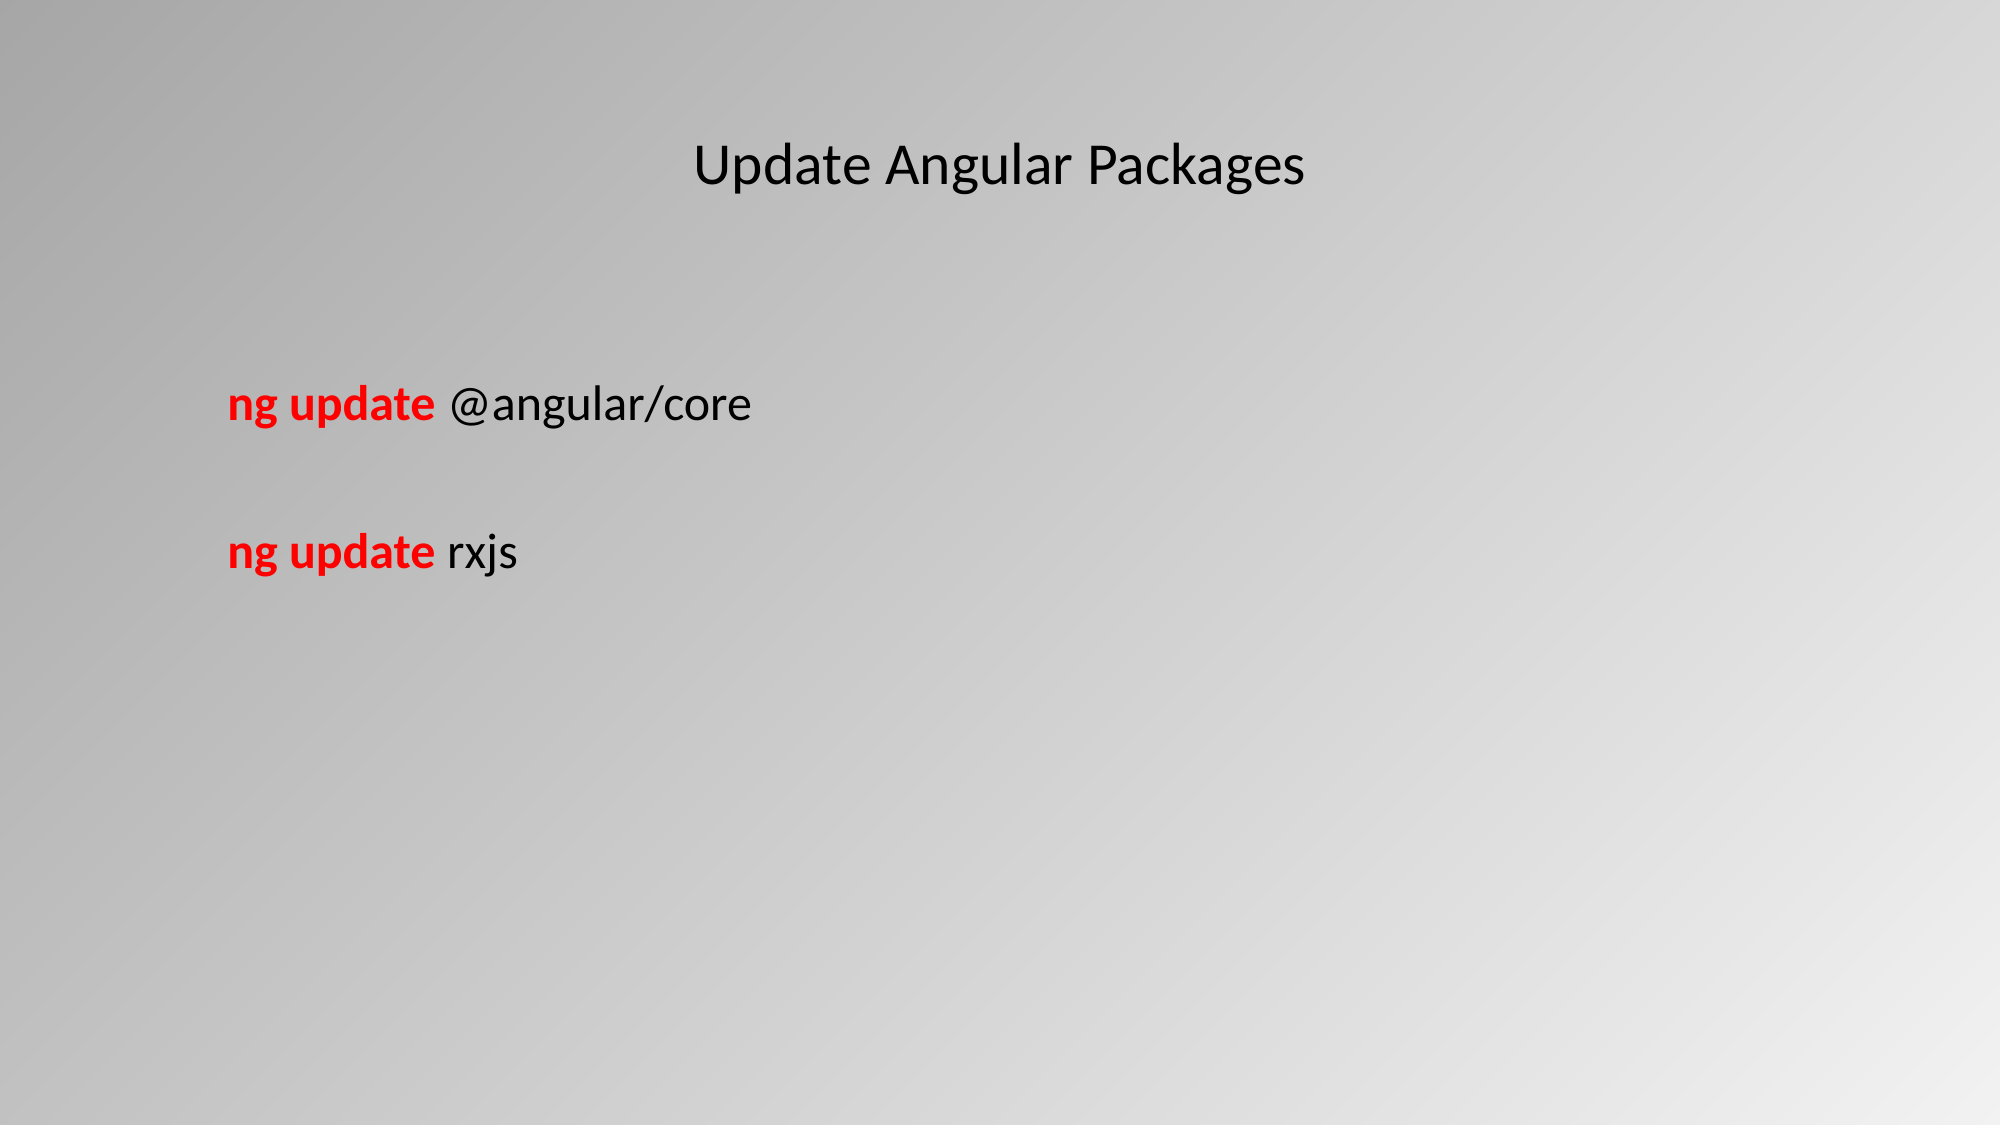

# Update Angular Packages

ng update @angular/core

ng update rxjs